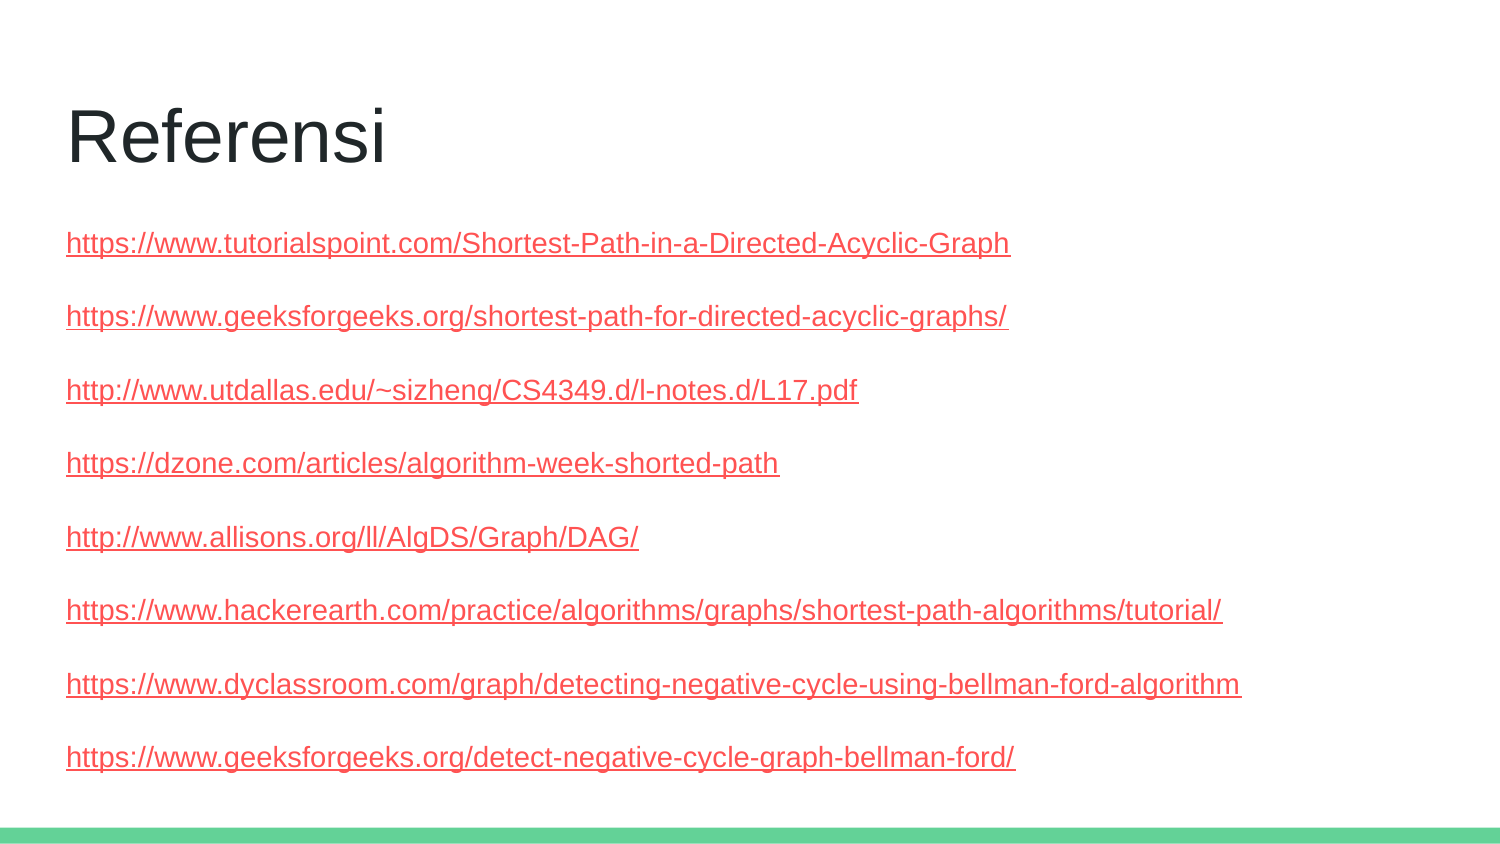

# Referensi
https://www.tutorialspoint.com/Shortest-Path-in-a-Directed-Acyclic-Graph
https://www.geeksforgeeks.org/shortest-path-for-directed-acyclic-graphs/
http://www.utdallas.edu/~sizheng/CS4349.d/l-notes.d/L17.pdf
https://dzone.com/articles/algorithm-week-shorted-path
http://www.allisons.org/ll/AlgDS/Graph/DAG/
https://www.hackerearth.com/practice/algorithms/graphs/shortest-path-algorithms/tutorial/
https://www.dyclassroom.com/graph/detecting-negative-cycle-using-bellman-ford-algorithm
https://www.geeksforgeeks.org/detect-negative-cycle-graph-bellman-ford/